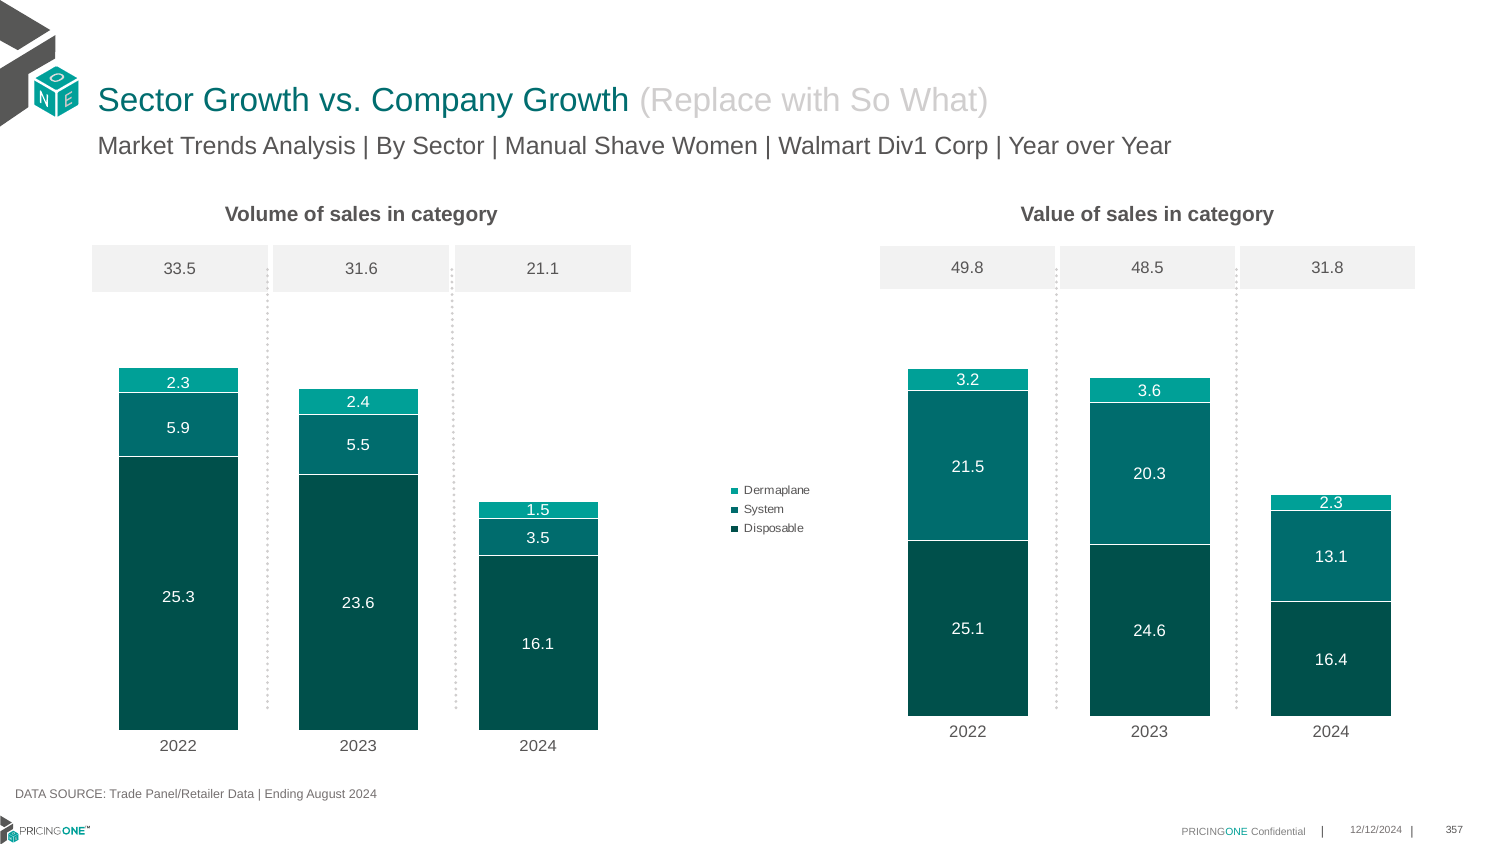

# Sector Growth vs. Company Growth (Replace with So What)
Market Trends Analysis | By Sector | Manual Shave Women | Walmart Div1 Corp | Year over Year
| Value of sales in category |  |  |
| --- | --- | --- |
| 49.8 | 48.5 | 31.8 |
| Volume of sales in category |  |  |
| --- | --- | --- |
| 33.5 | 31.6 | 21.1 |

### Chart

| Category | Disposable | System | Dermaplane |
|---|---|---|---|
| 2022 | 25.11732 | 21.498223 | 3.22938 |
| 2023 | 24.628355 | 20.258092 | 3.606488 |
| 2024 | 16.371568 | 13.050876 | 2.334032 |

### Chart

| Category | Disposable | System | Dermaplane |
|---|---|---|---|
| 2022 | 25.309714 | 5.898182 | 2.263262 |
| 2023 | 23.643591 | 5.523874 | 2.397377 |
| 2024 | 16.121355 | 3.476572 | 1.541247 |
DATA SOURCE: Trade Panel/Retailer Data | Ending August 2024

12/12/2024
357